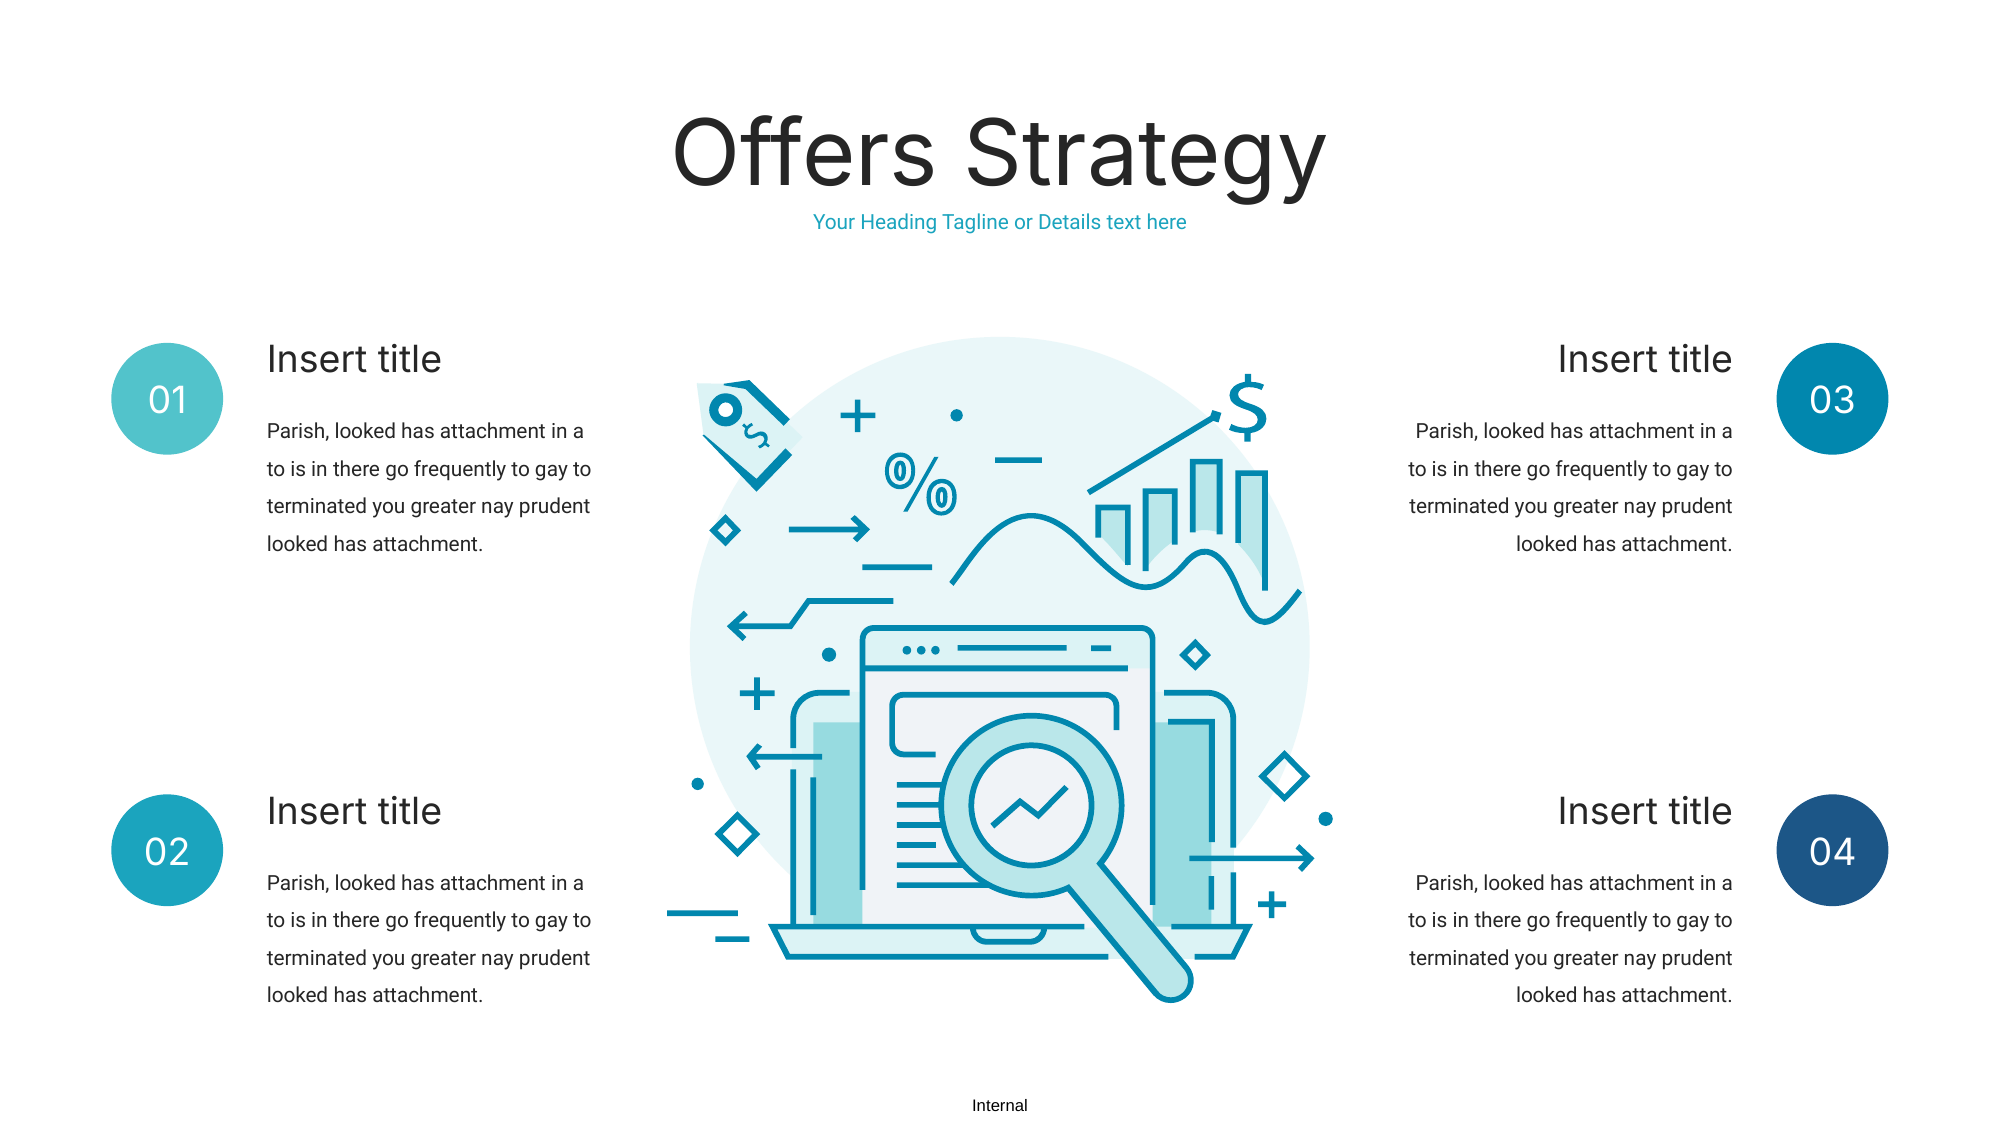

Offers Strategy
Your Heading Tagline or Details text here
Insert title
Insert title

01
03
Parish, looked has attachment in a to is in there go frequently to gay to terminated you greater nay prudent looked has attachment.
Parish, looked has attachment in a to is in there go frequently to gay to terminated you greater nay prudent looked has attachment.
Insert title
Insert title
02
04
Parish, looked has attachment in a to is in there go frequently to gay to terminated you greater nay prudent looked has attachment.
Parish, looked has attachment in a to is in there go frequently to gay to terminated you greater nay prudent looked has attachment.